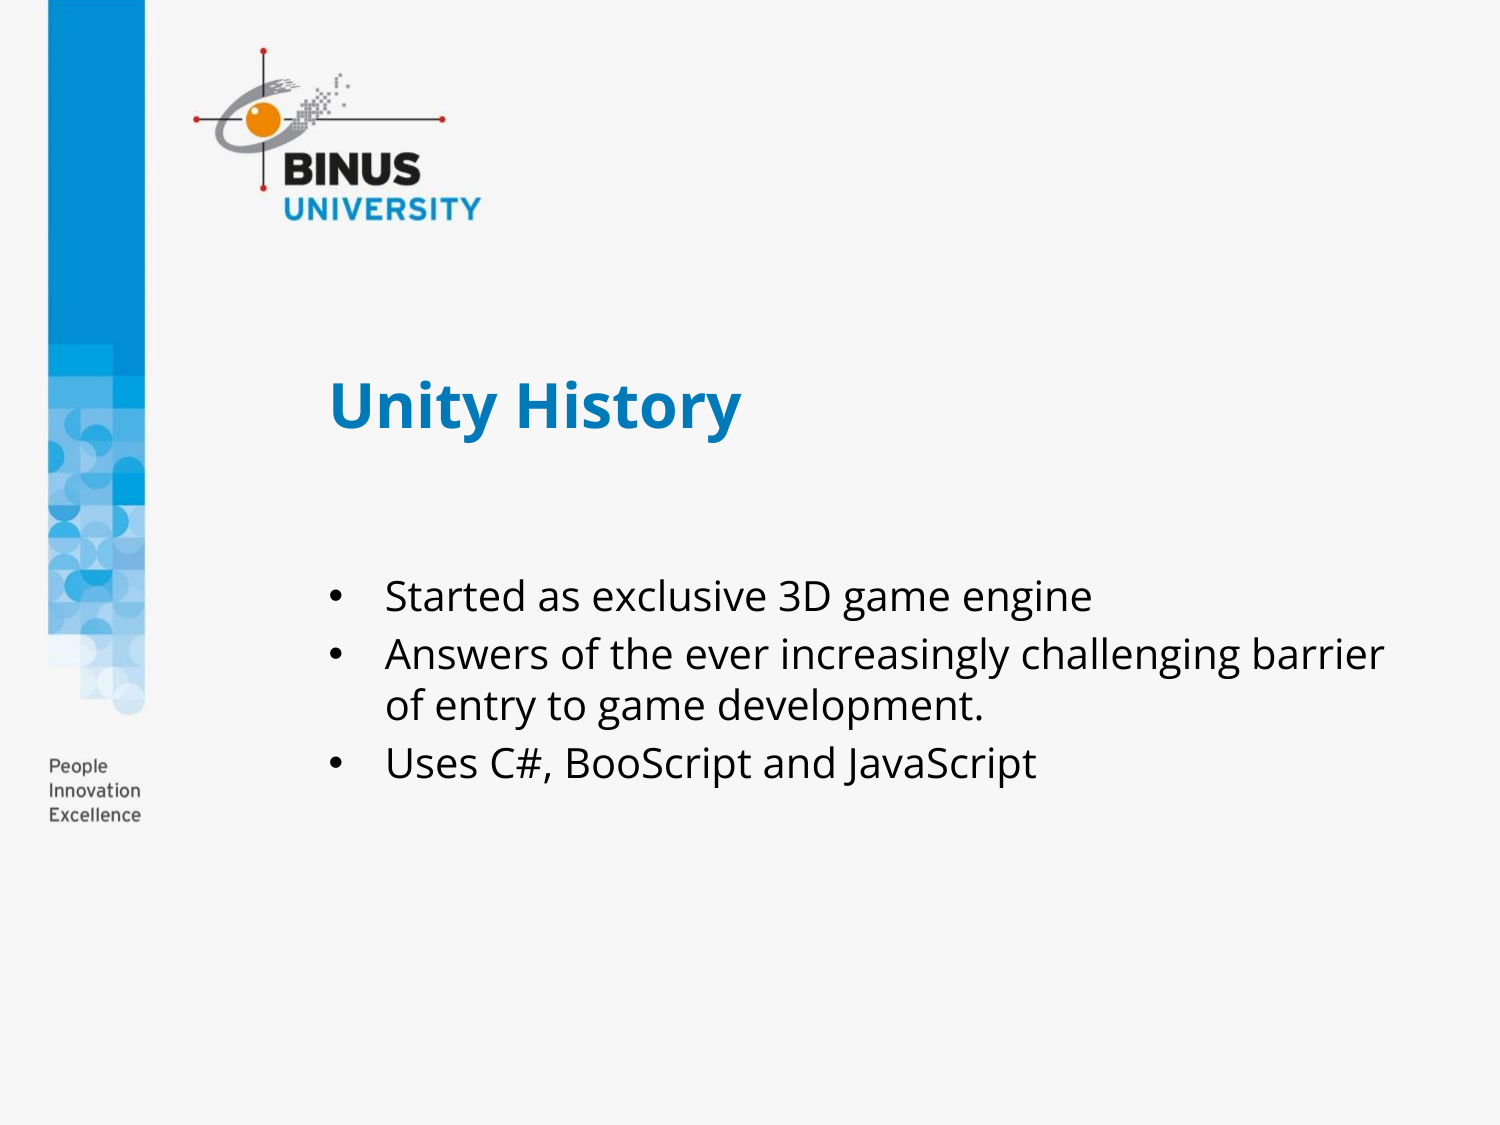

# Unity History

Started as exclusive 3D game engine
Answers of the ever increasingly challenging barrier of entry to game development.
Uses C#, BooScript and JavaScript